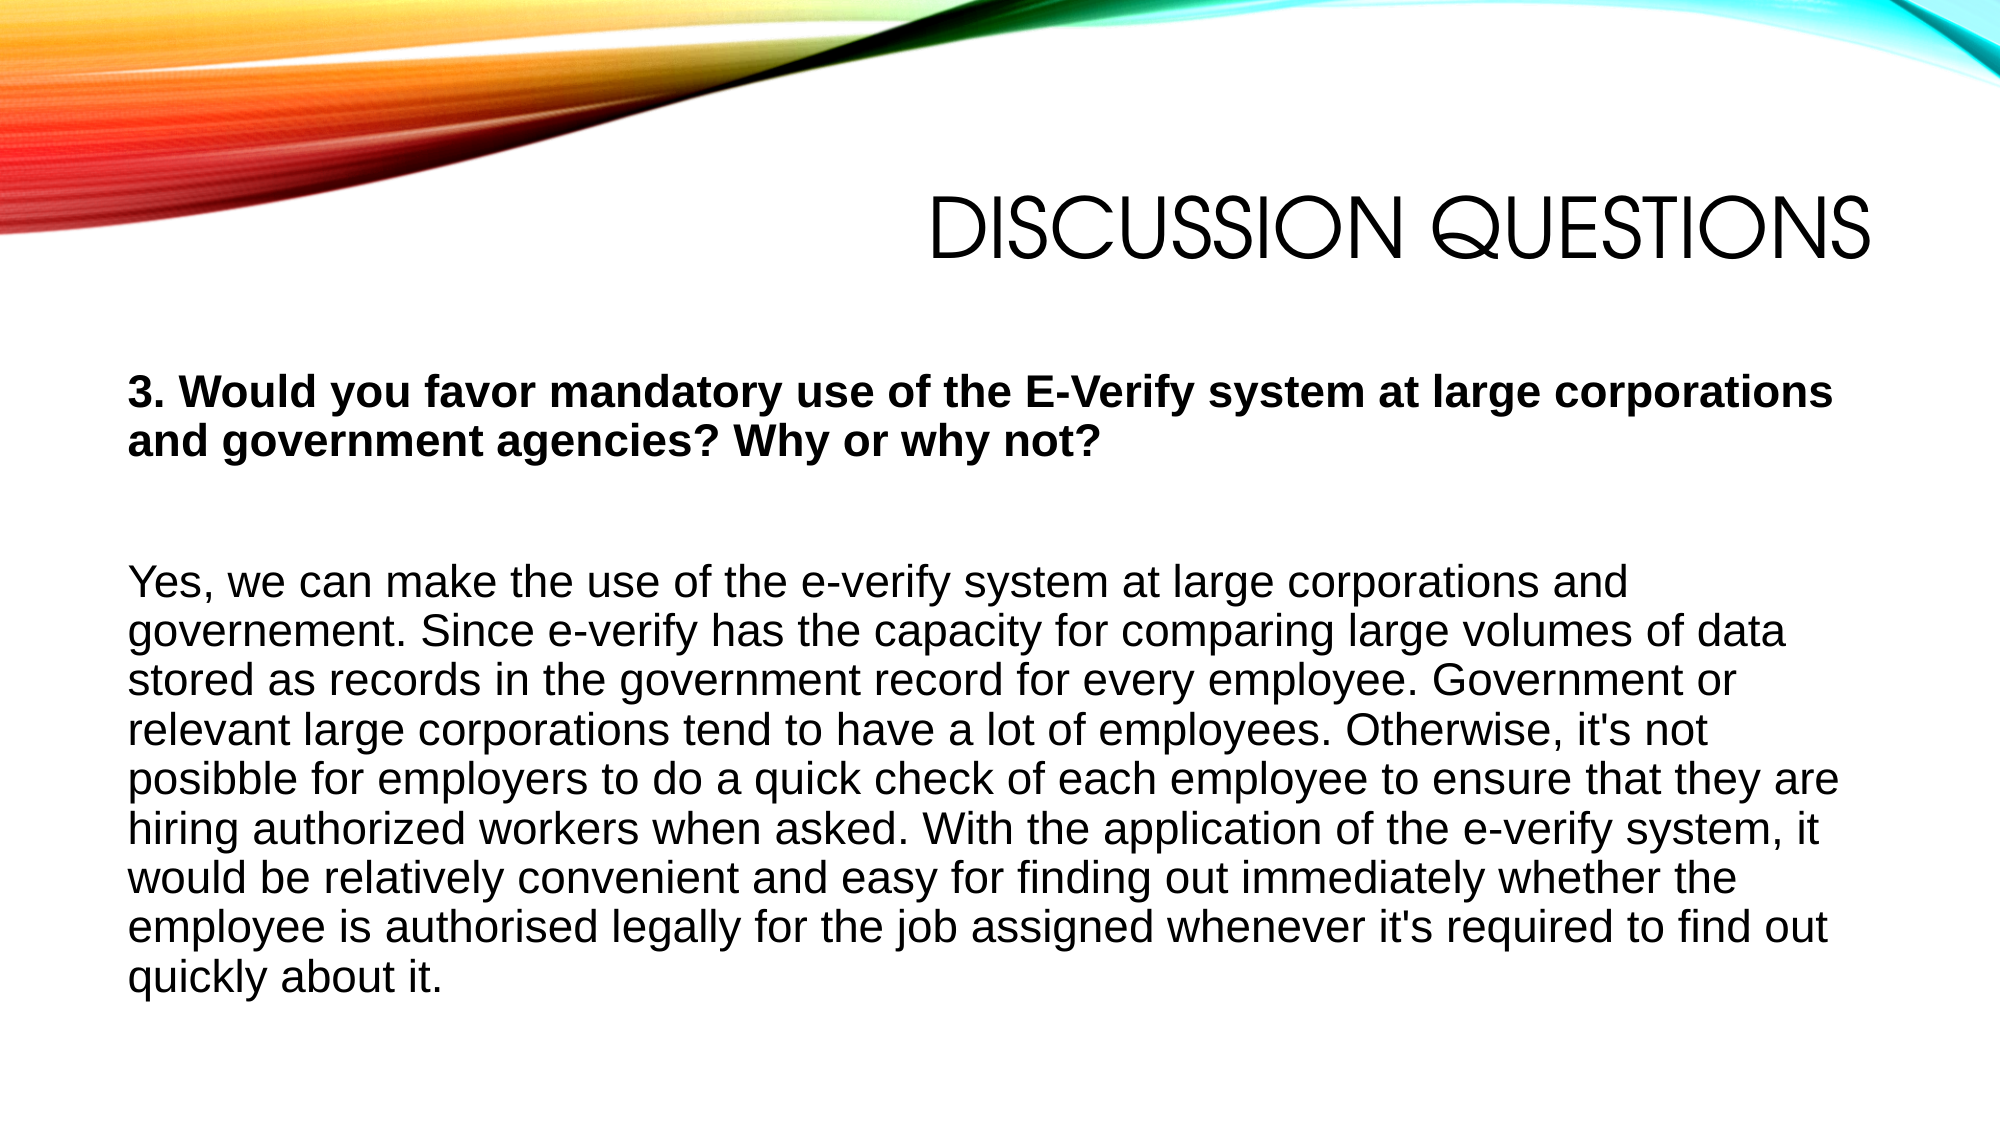

# Discussion Questions
3. Would you favor mandatory use of the E-Verify system at large corporations and government agencies? Why or why not?

Yes, we can make the use of the e-verify system at large corporations and governement. Since e-verify has the capacity for comparing large volumes of data stored as records in the government record for every employee. Government or relevant large corporations tend to have a lot of employees. Otherwise, it's not posibble for employers to do a quick check of each employee to ensure that they are hiring authorized workers when asked. With the application of the e-verify system, it would be relatively convenient and easy for finding out immediately whether the employee is authorised legally for the job assigned whenever it's required to find out quickly about it.